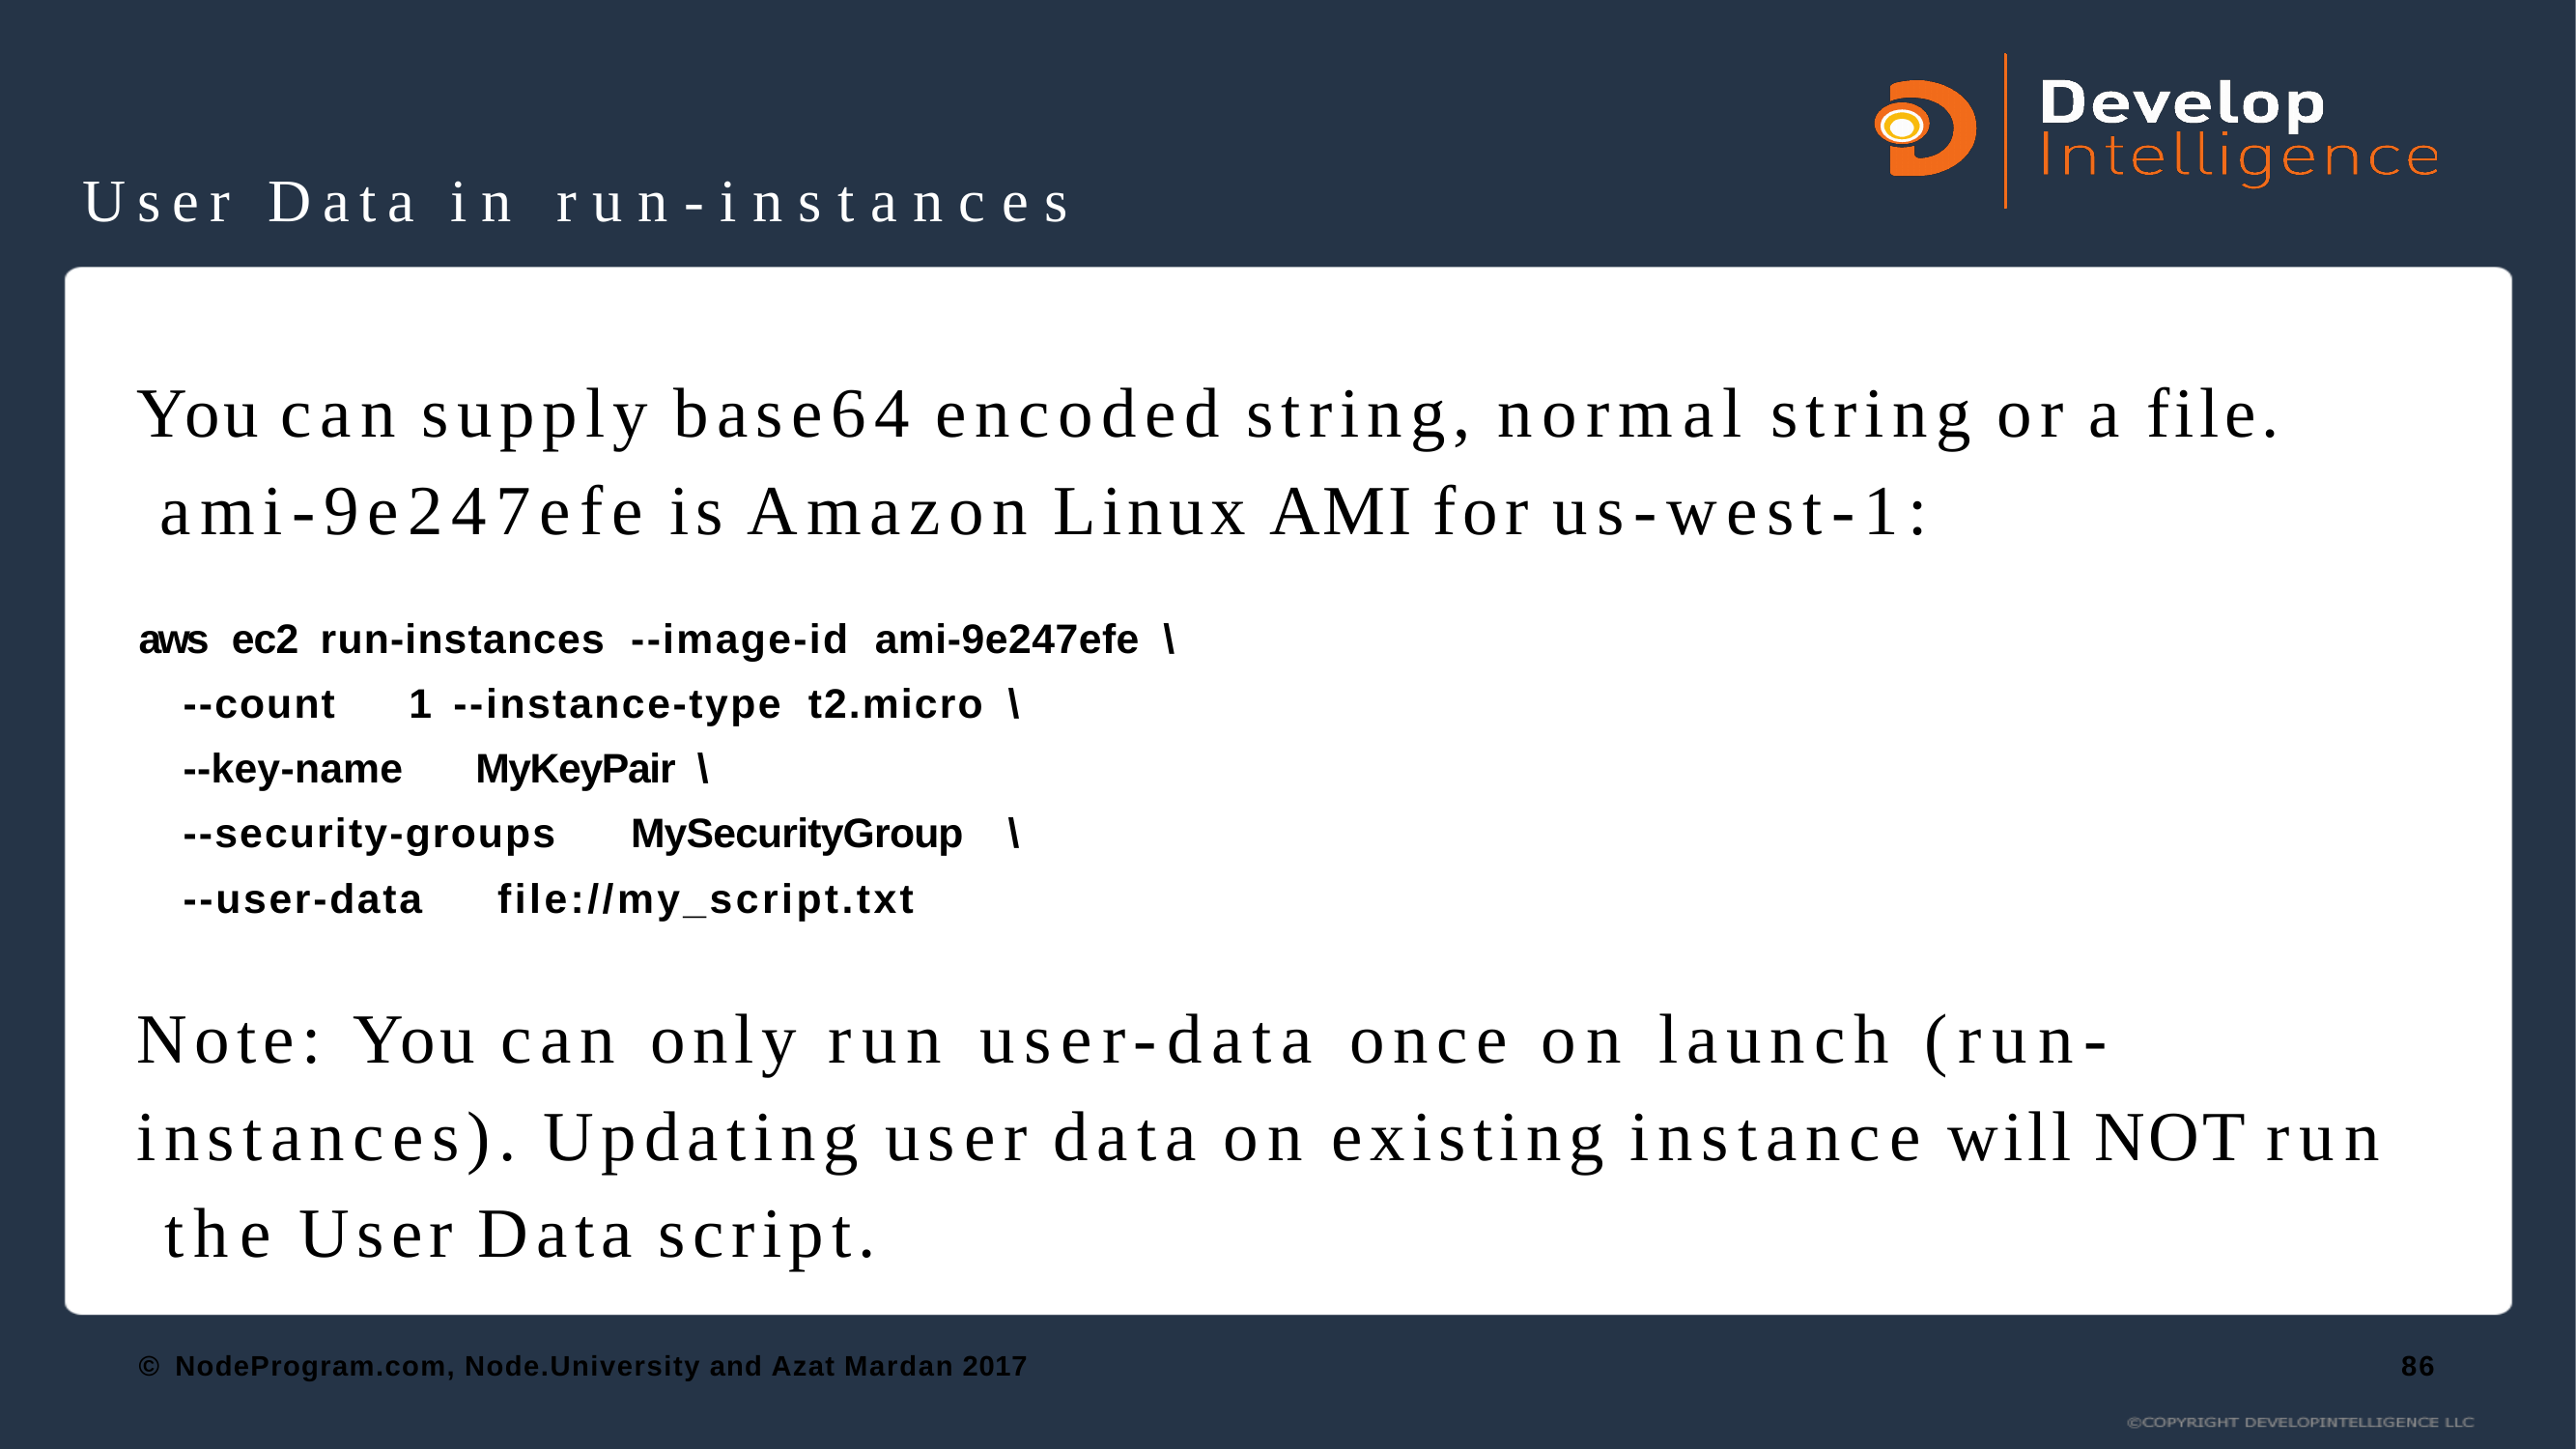

# User Data in  run-instances
You can supply base64 encoded string, normal string or a file.  ami-9e247efe is Amazon Linux AMI for us-west-1:
aws	ec2	run-instances	--image-id	ami-9e247efe	\
--count	1	--instance-type	t2.micro	\
--key-name	MyKeyPair	\
--security-groups	MySecurityGroup	\
--user-data	file://my_script.txt

Note: You can only run user-data once on launch (run-  instances). Updating user data on existing instance will NOT run  the User Data script.
© NodeProgram.com, Node.University and Azat Mardan 2017
86